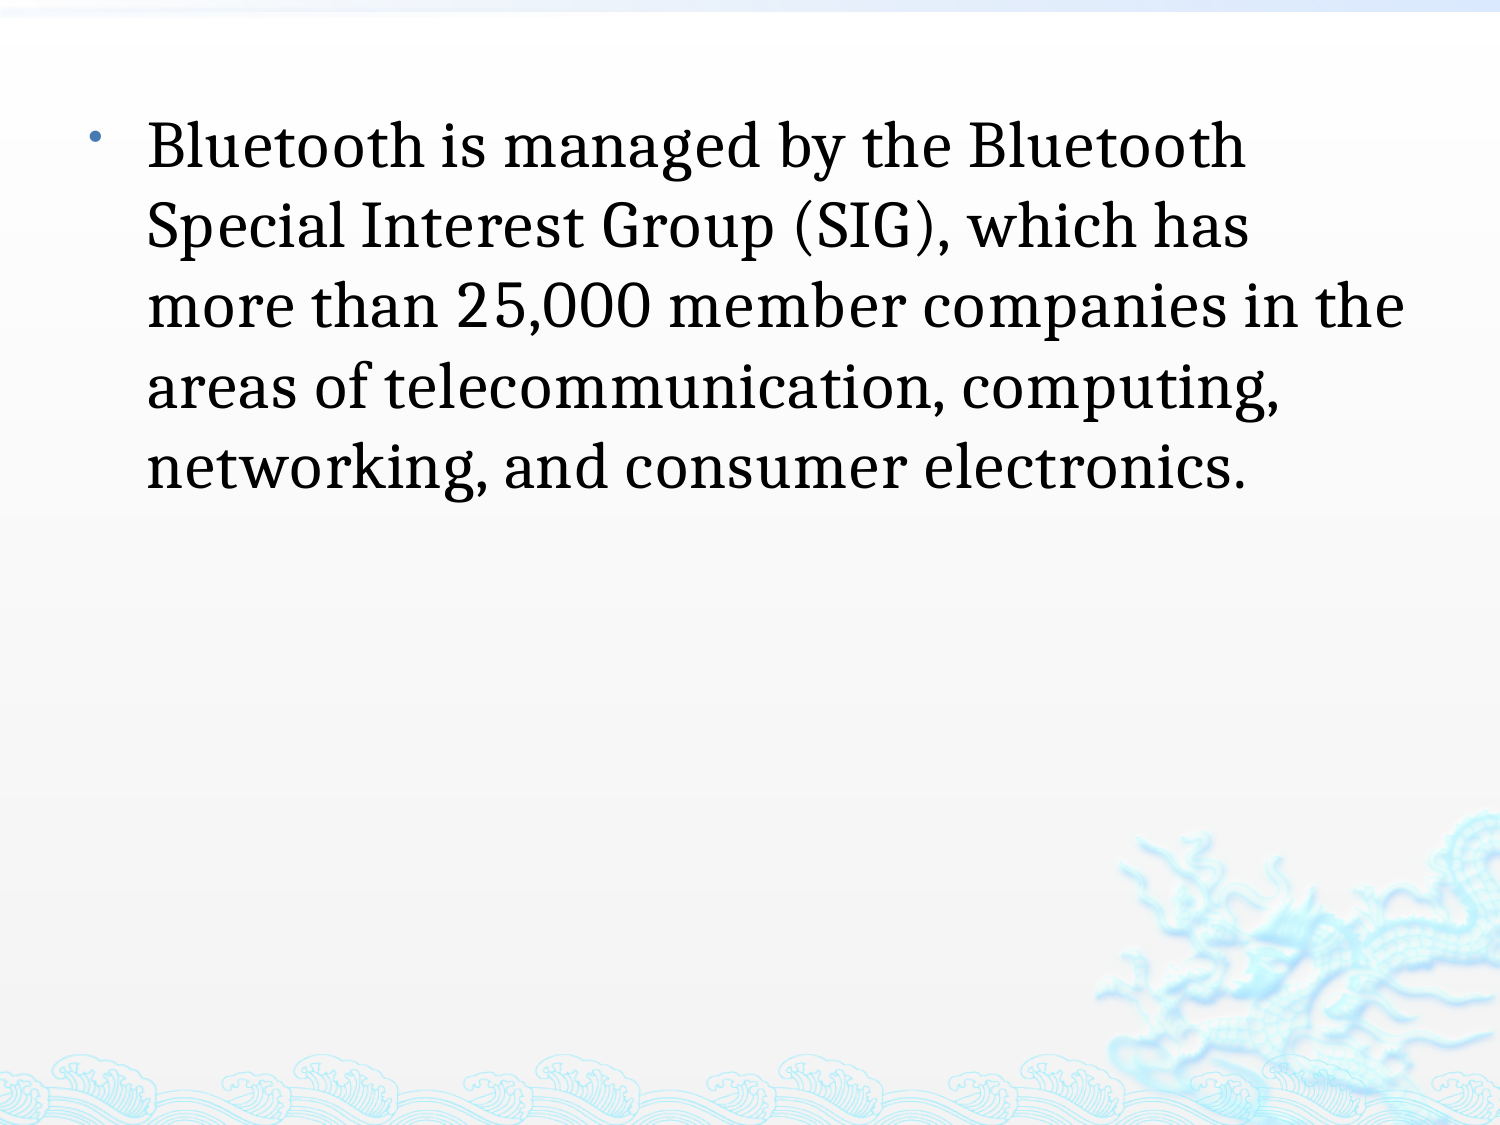

Bluetooth is managed by the Bluetooth Special Interest Group (SIG), which has more than 25,000 member companies in the areas of telecommunication, computing, networking, and consumer electronics.